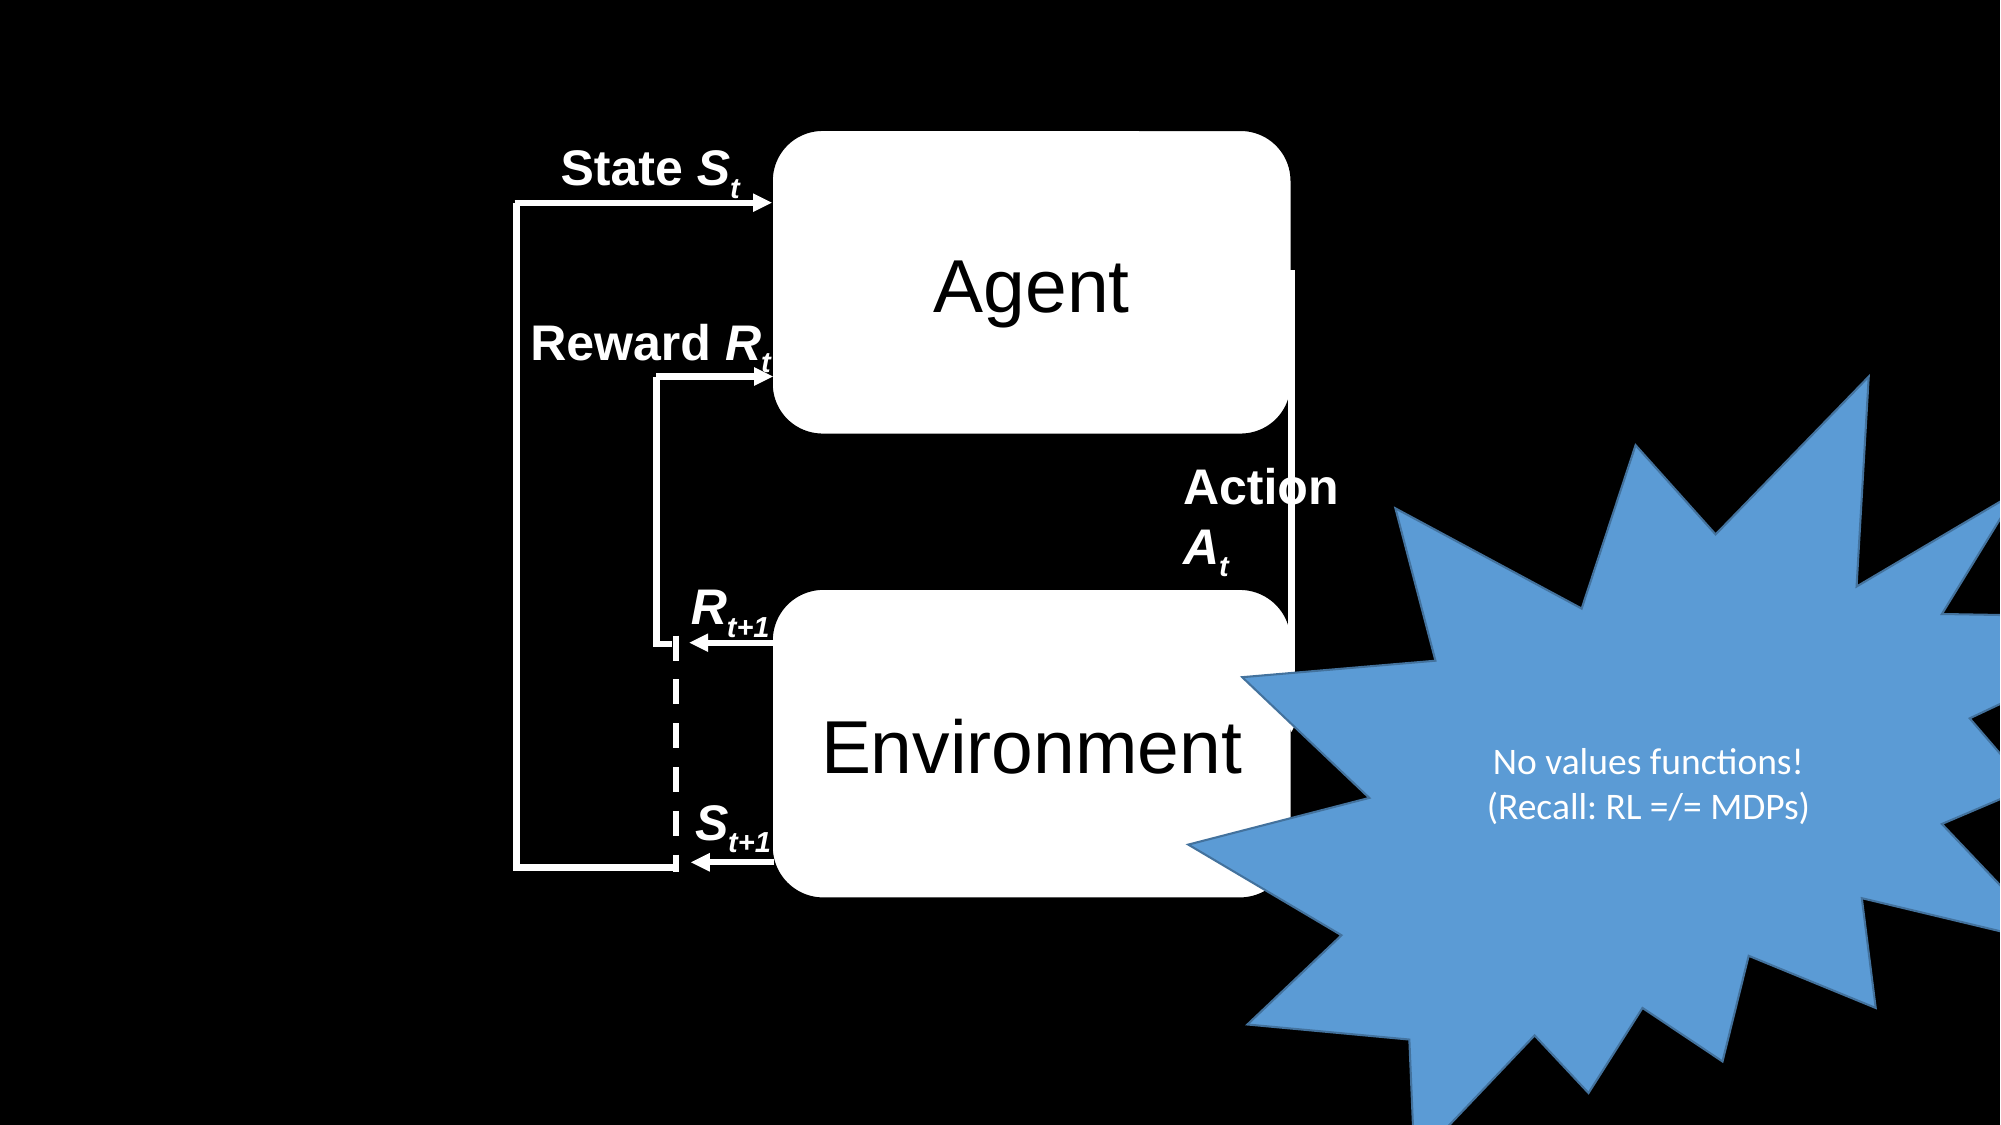

State St
Agent
Reward Rt
No values functions!
(Recall: RL =/= MDPs)
Action
At
Rt+1
Environment
St+1